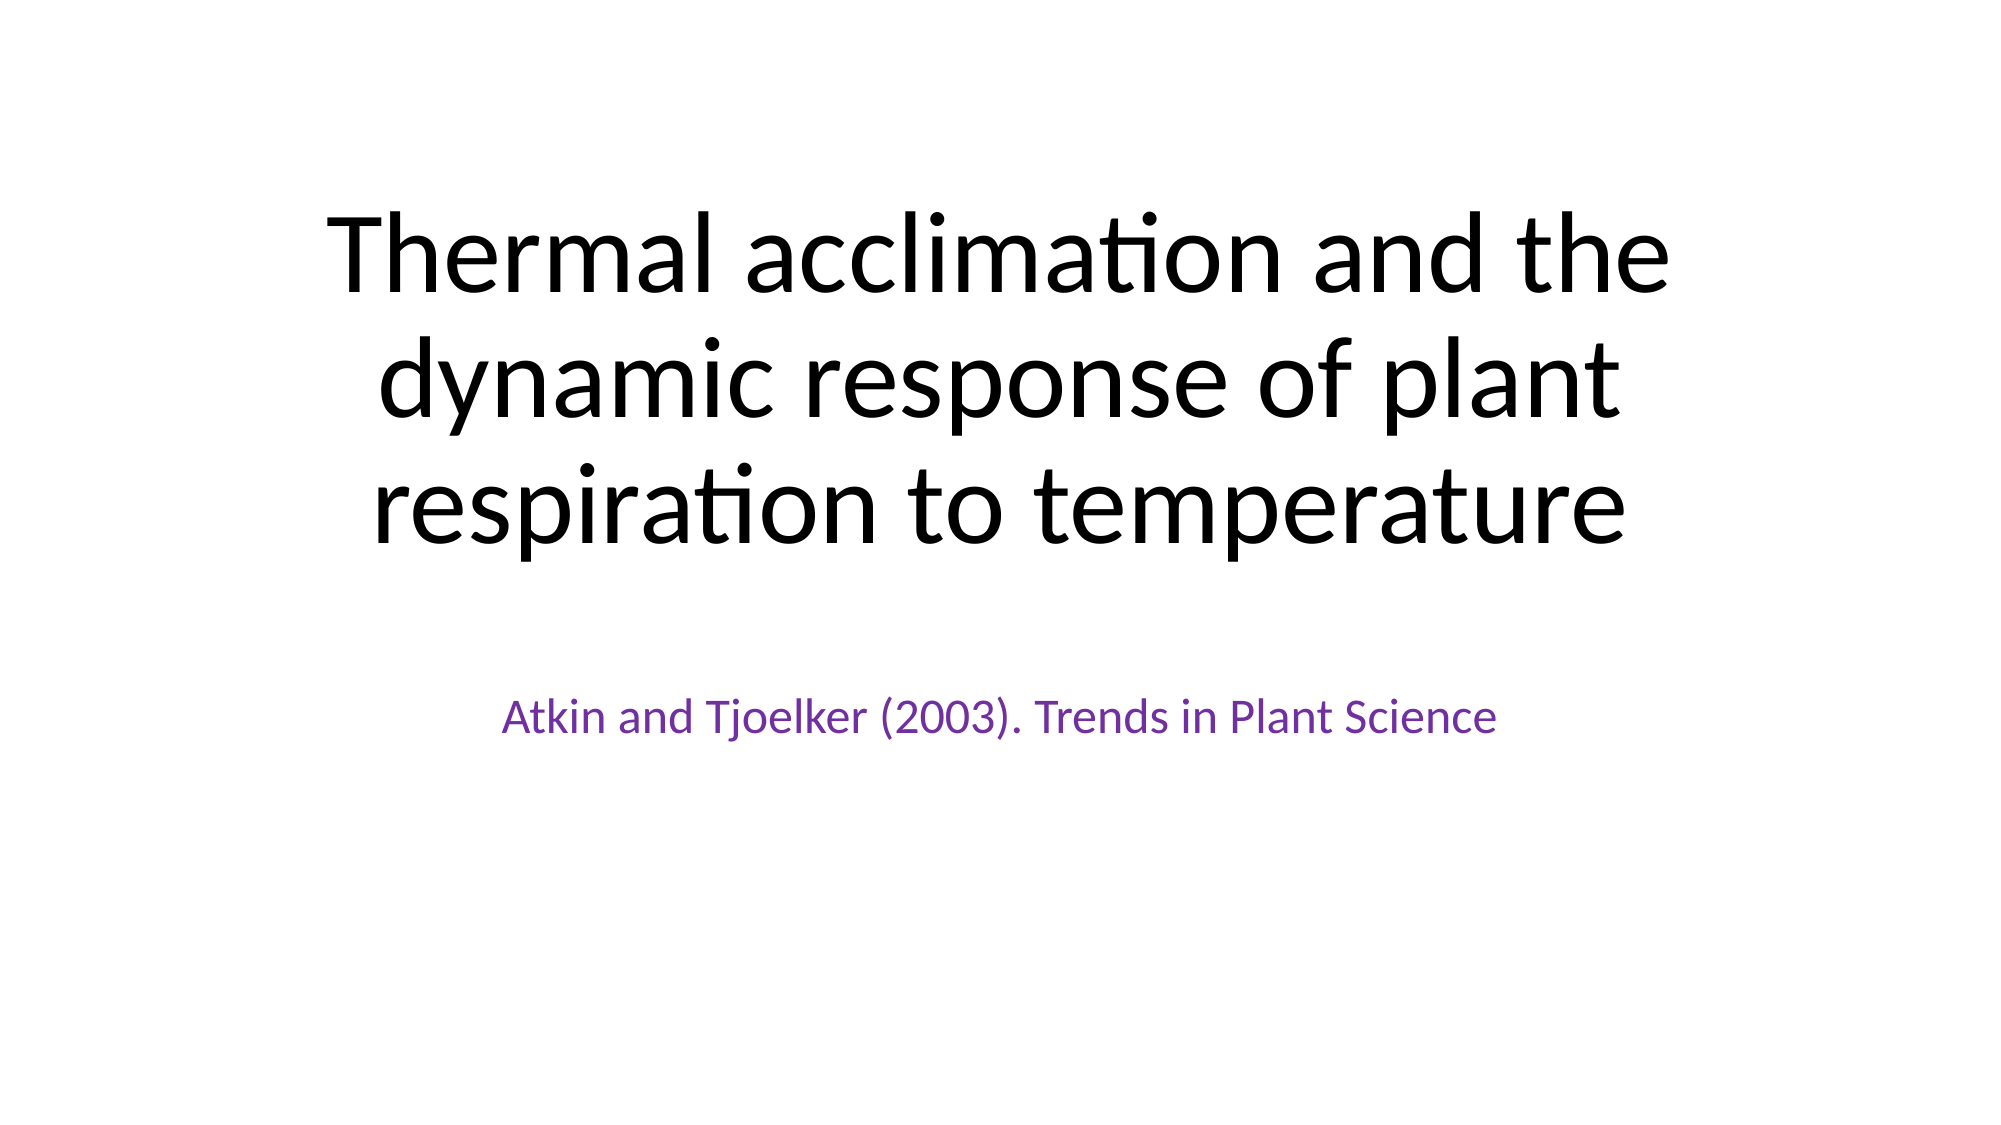

# Thermal acclimation and the dynamic response of plant respiration to temperature
Atkin and Tjoelker (2003). Trends in Plant Science